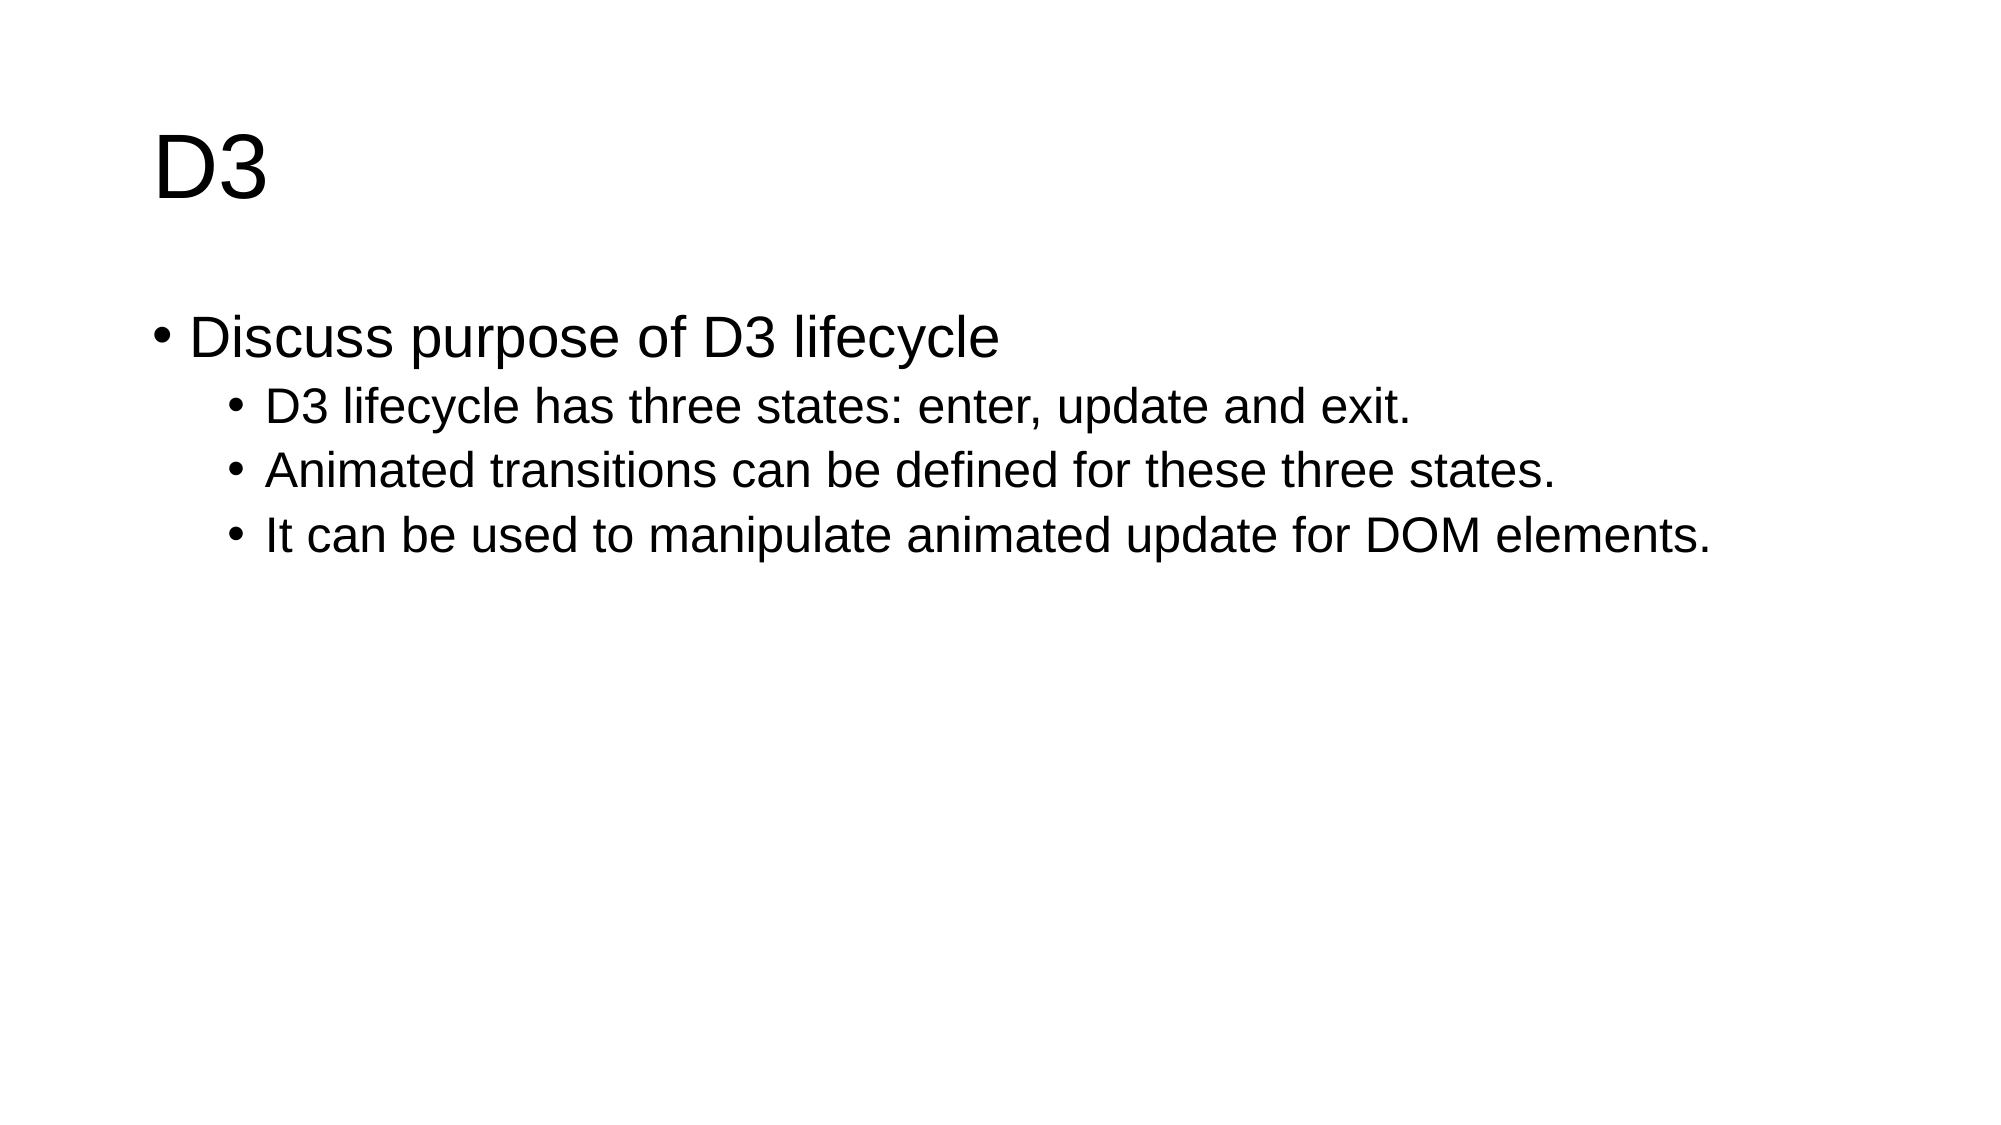

# D3
Discuss purpose of D3 lifecycle
D3 lifecycle has three states: enter, update and exit.
Animated transitions can be defined for these three states.
It can be used to manipulate animated update for DOM elements.